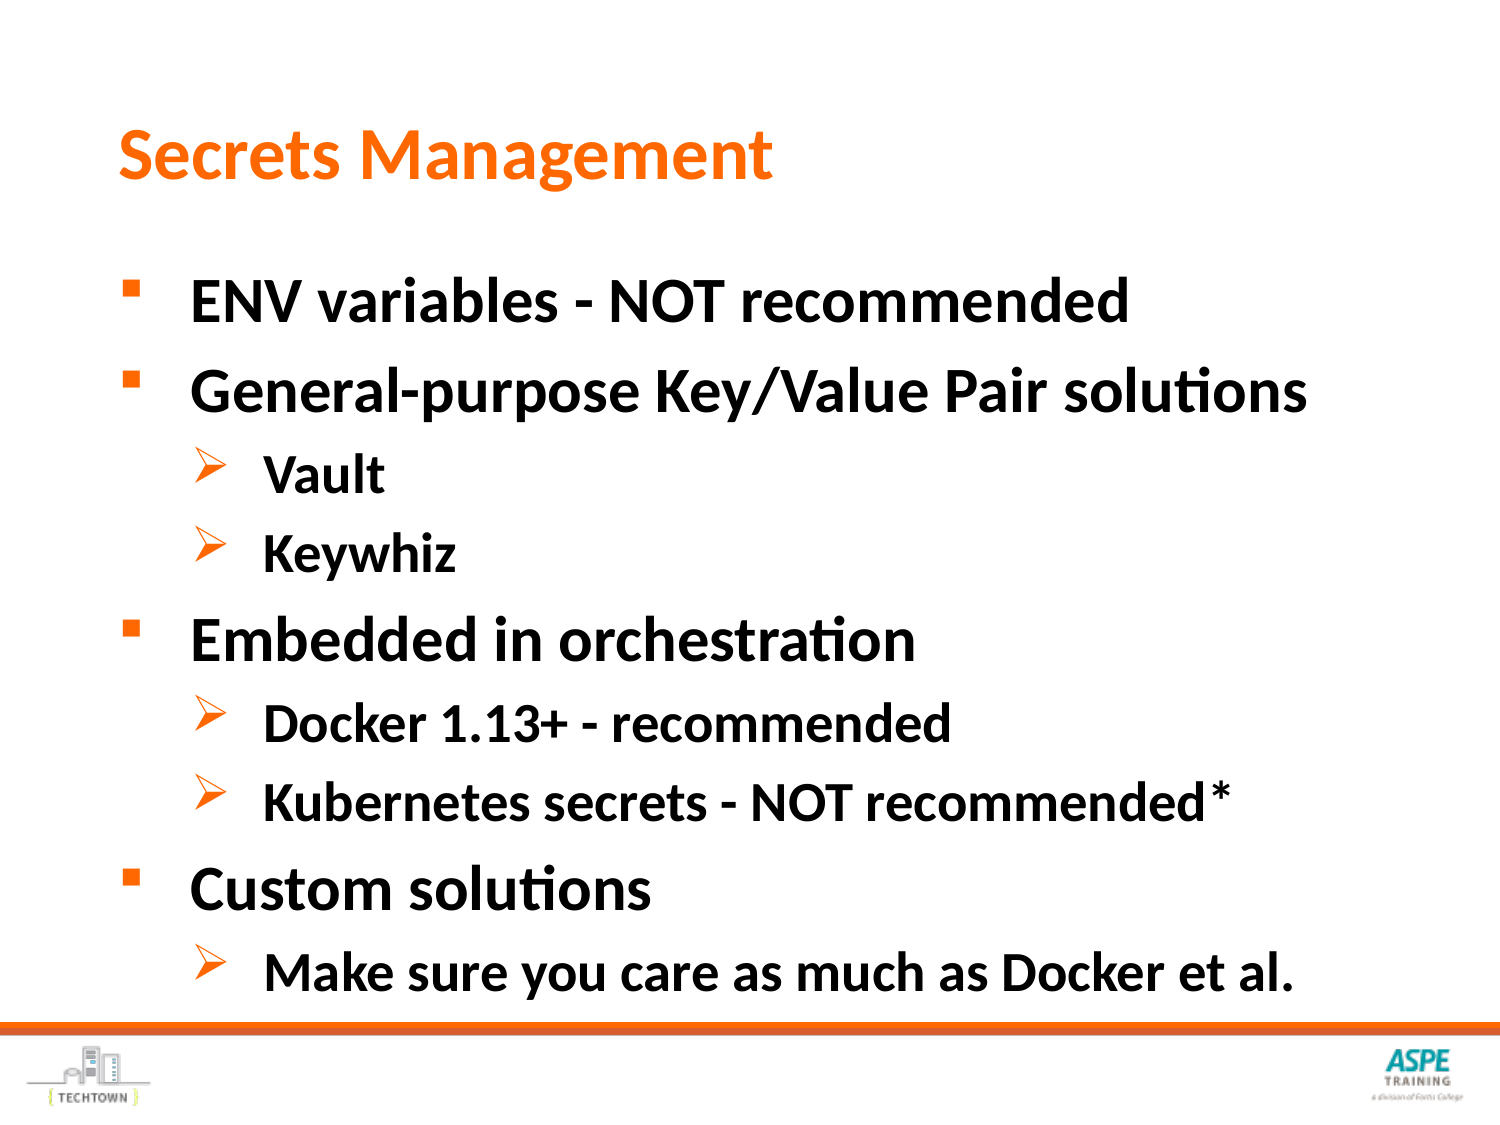

# Secrets Management
ENV variables - NOT recommended
General-purpose Key/Value Pair solutions
Vault
Keywhiz
Embedded in orchestration
Docker 1.13+ - recommended
Kubernetes secrets - NOT recommended*
Custom solutions
Make sure you care as much as Docker et al.